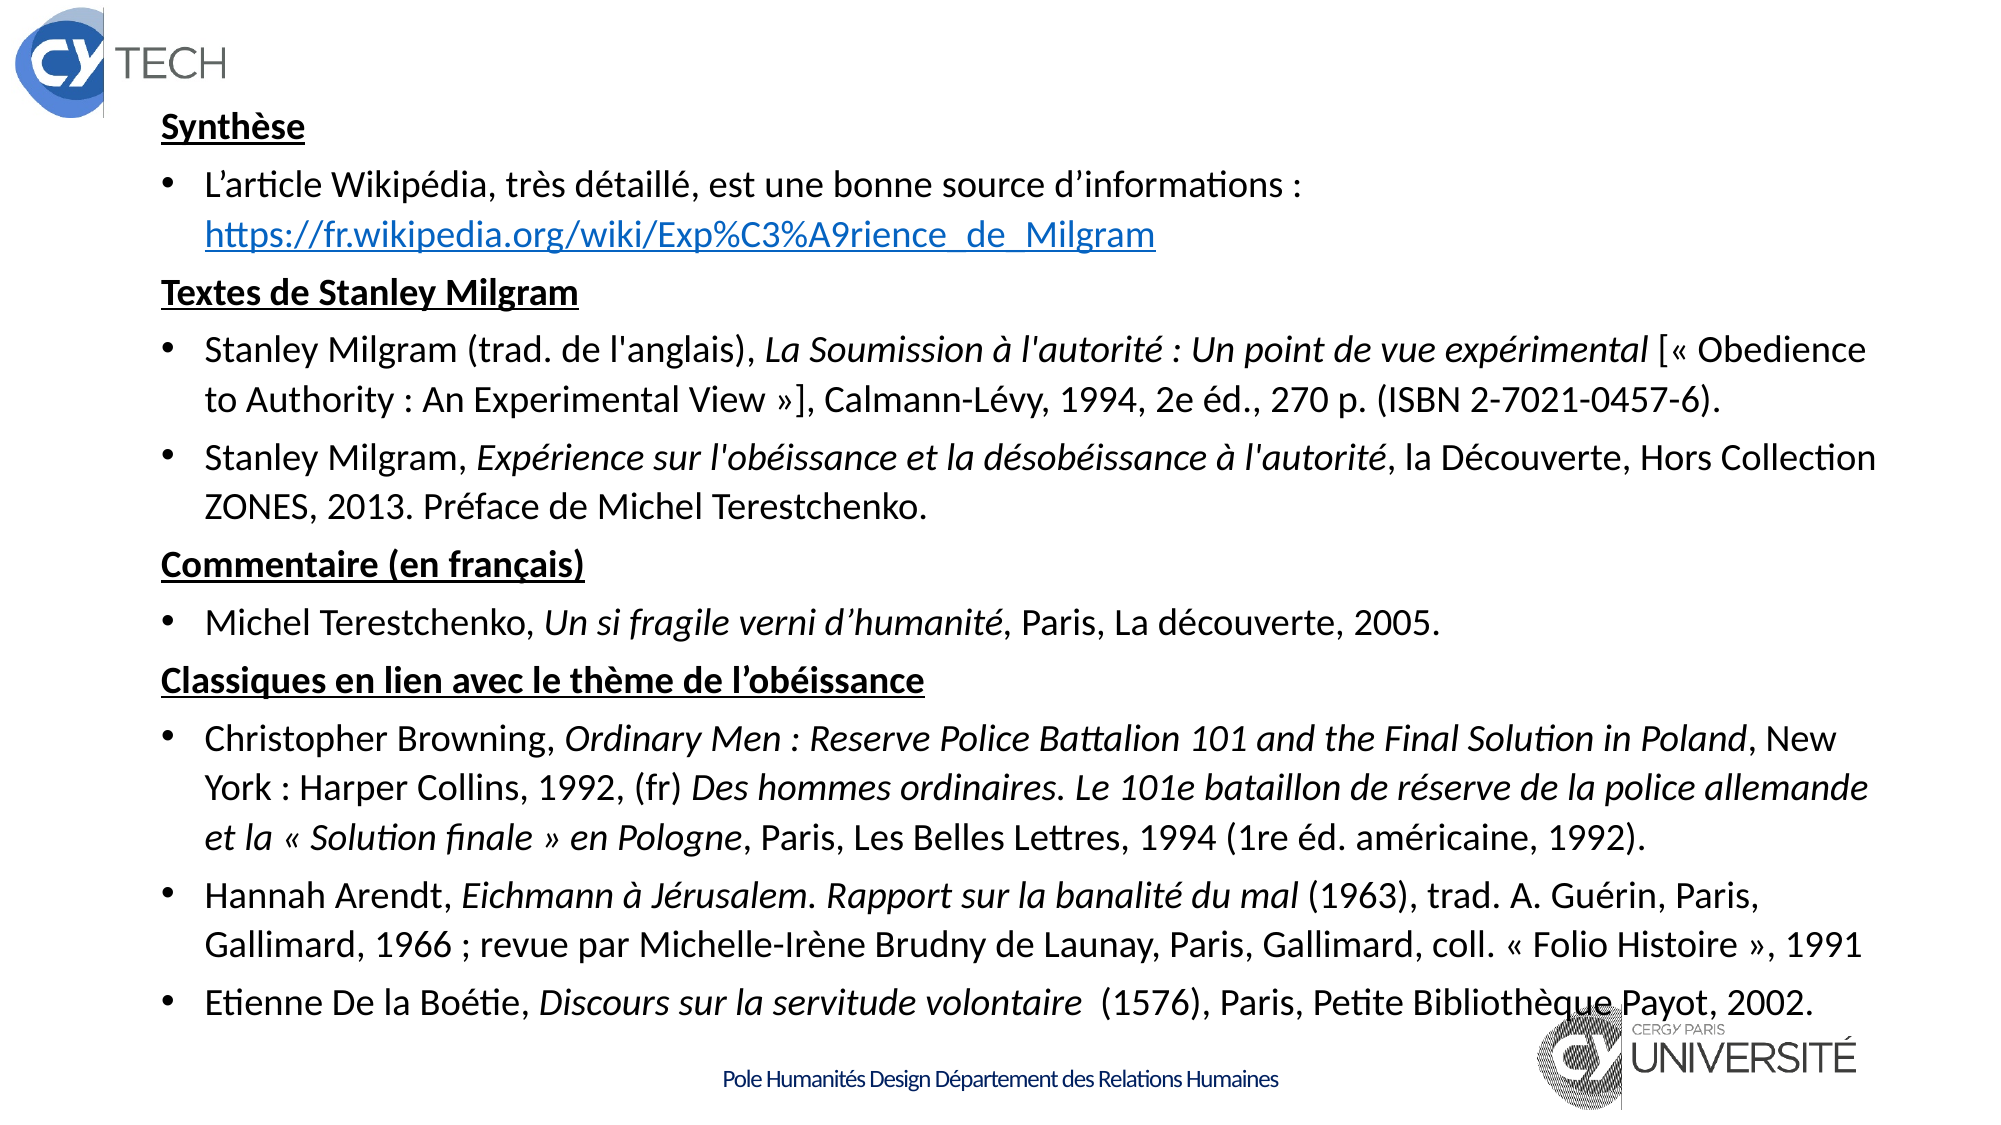

Synthèse
L’article Wikipédia, très détaillé, est une bonne source d’informations :  https://fr.wikipedia.org/wiki/Exp%C3%A9rience_de_Milgram
Textes de Stanley Milgram
Stanley Milgram (trad. de l'anglais), La Soumission à l'autorité : Un point de vue expérimental [« Obedience to Authority : An Experimental View »], Calmann-Lévy, 1994, 2e éd., 270 p. (ISBN 2-7021-0457-6).
Stanley Milgram, Expérience sur l'obéissance et la désobéissance à l'autorité, la Découverte, Hors Collection ZONES, 2013. Préface de Michel Terestchenko.
Commentaire (en français)
Michel Terestchenko, Un si fragile verni d’humanité, Paris, La découverte, 2005.
Classiques en lien avec le thème de l’obéissance
Christopher Browning, Ordinary Men : Reserve Police Battalion 101 and the Final Solution in Poland, New York : Harper Collins, 1992, (fr) Des hommes ordinaires. Le 101e bataillon de réserve de la police allemande et la « Solution finale » en Pologne, Paris, Les Belles Lettres, 1994 (1re éd. américaine, 1992).
Hannah Arendt, Eichmann à Jérusalem. Rapport sur la banalité du mal (1963), trad. A. Guérin, Paris, Gallimard, 1966 ; revue par Michelle-Irène Brudny de Launay, Paris, Gallimard, coll. « Folio Histoire », 1991
Etienne De la Boétie, Discours sur la servitude volontaire  (1576), Paris, Petite Bibliothèque Payot, 2002.